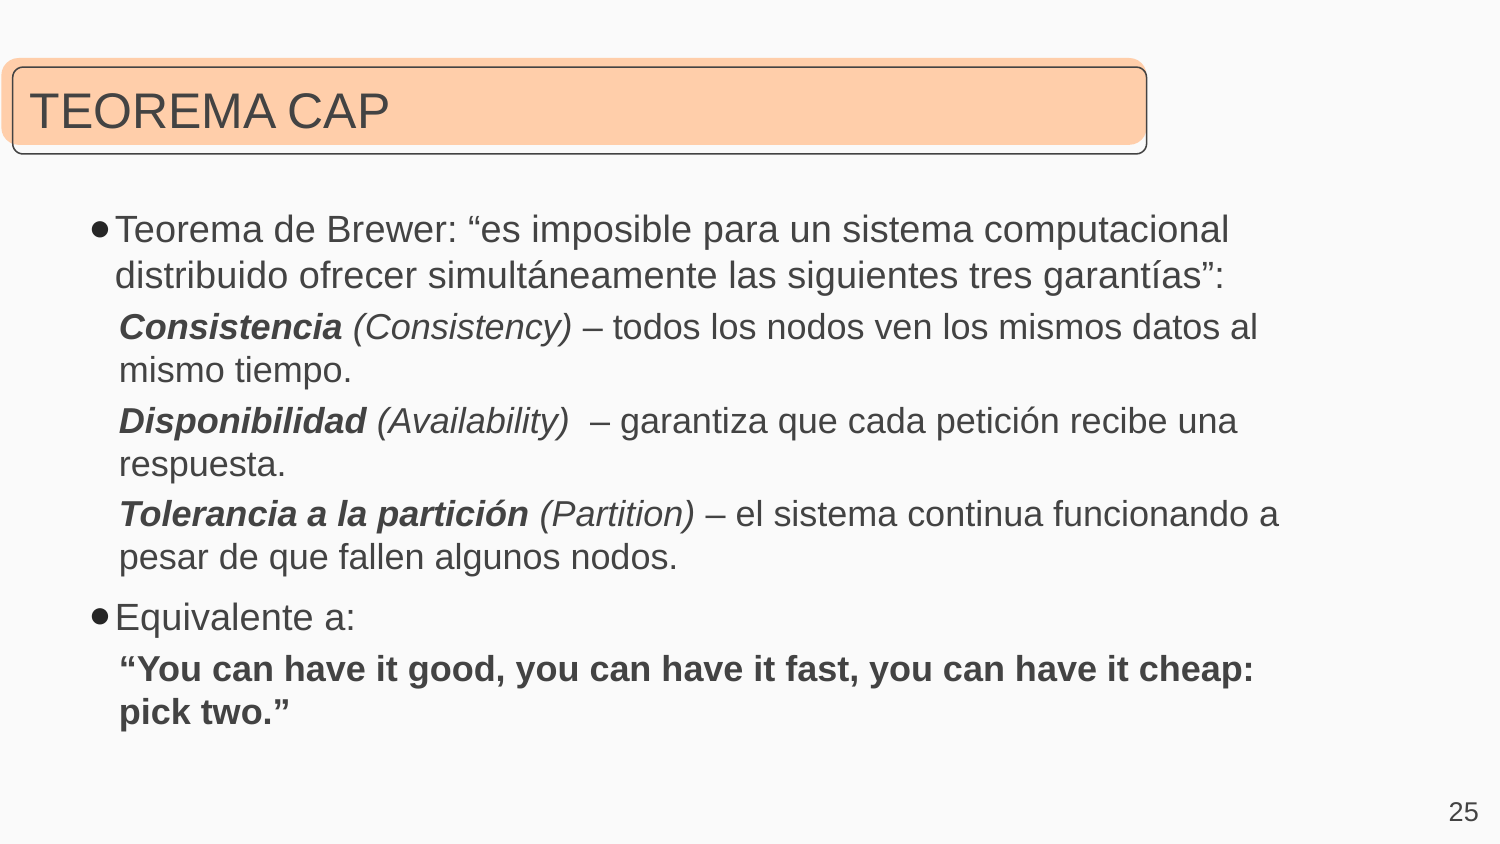

# TEOREMA CAP
Teorema de Brewer: “es imposible para un sistema computacional distribuido ofrecer simultáneamente las siguientes tres garantías”:
Consistencia (Consistency) – todos los nodos ven los mismos datos al mismo tiempo.
Disponibilidad (Availability)  – garantiza que cada petición recibe una respuesta.
Tolerancia a la partición (Partition) – el sistema continua funcionando a pesar de que fallen algunos nodos.
Equivalente a:
“You can have it good, you can have it fast, you can have it cheap: pick two.”

25